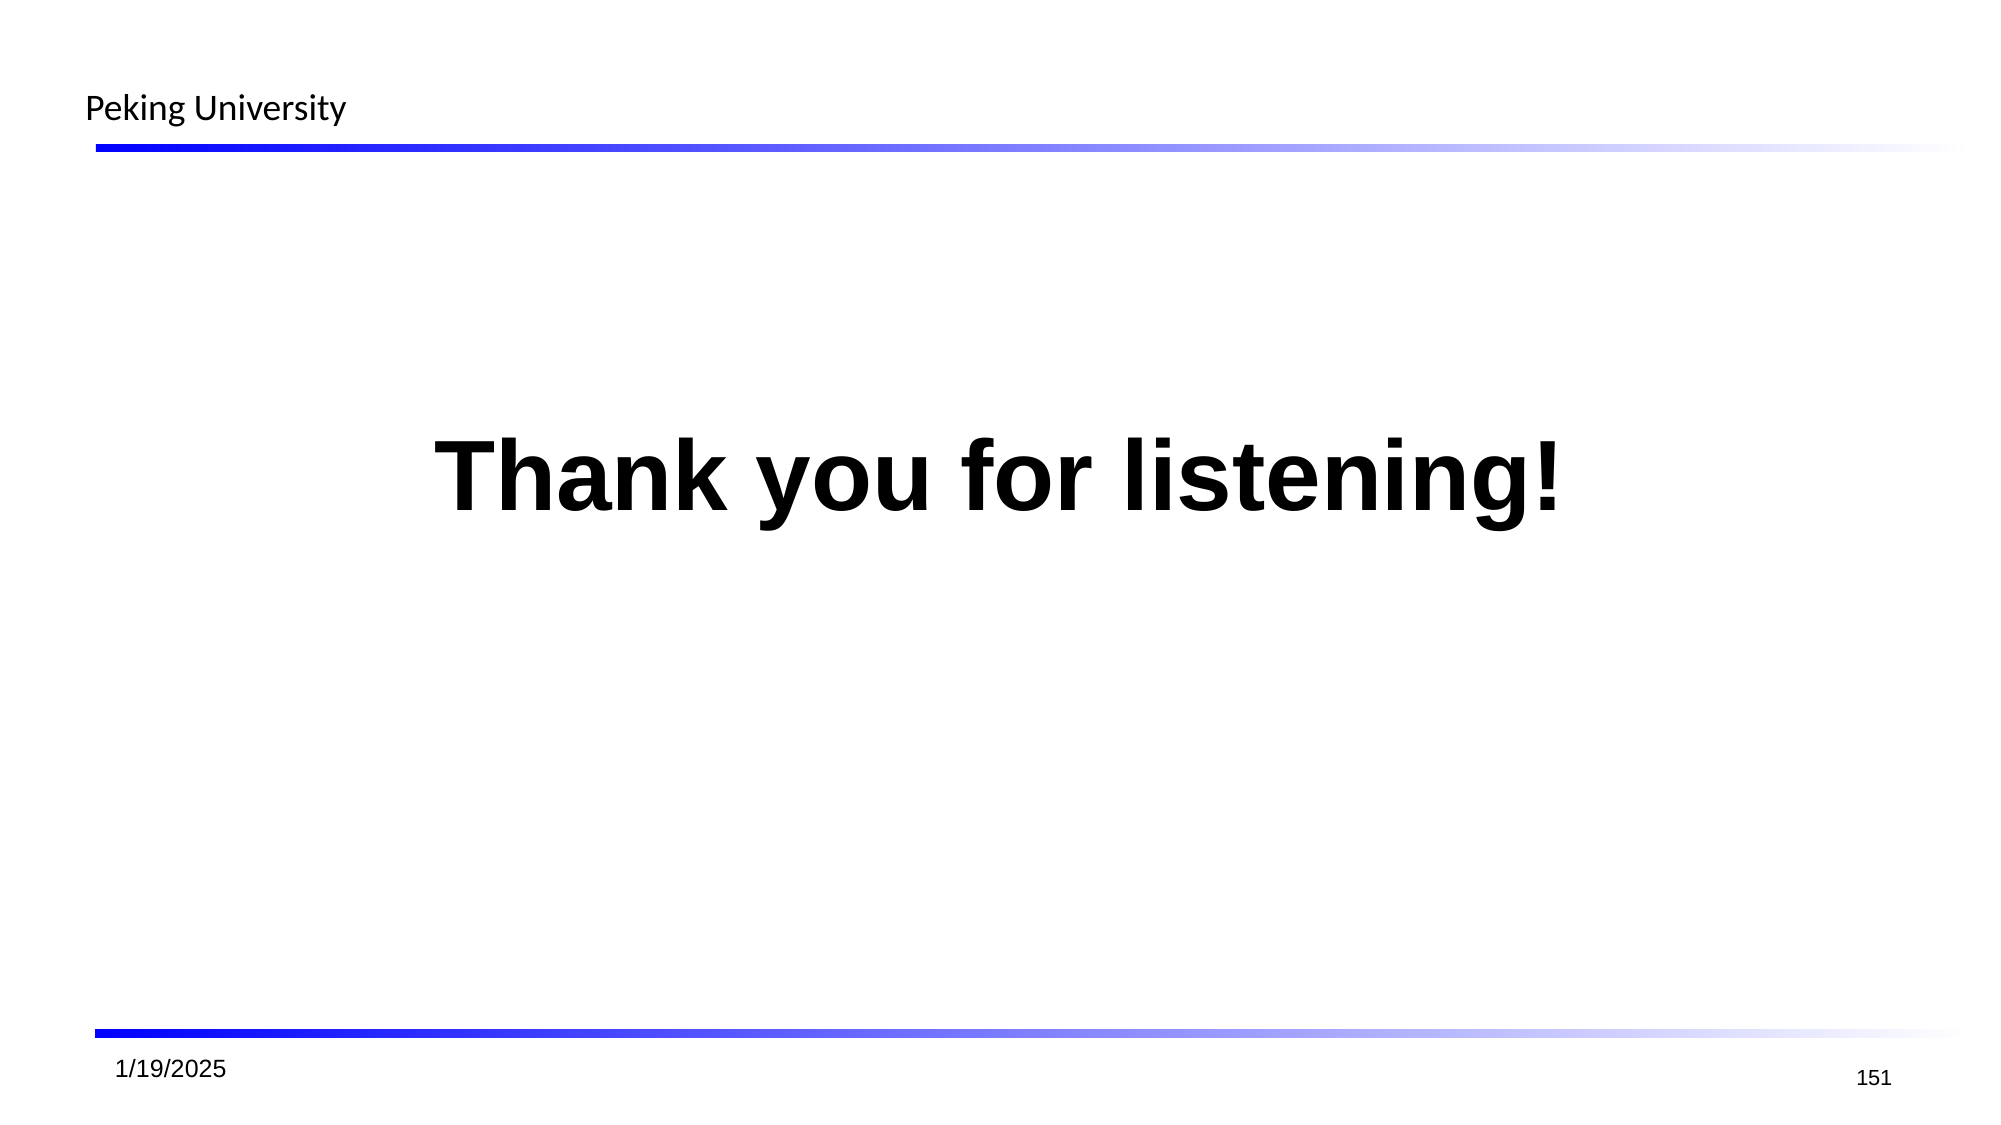

# Thank you for listening!

1/19/2025

151